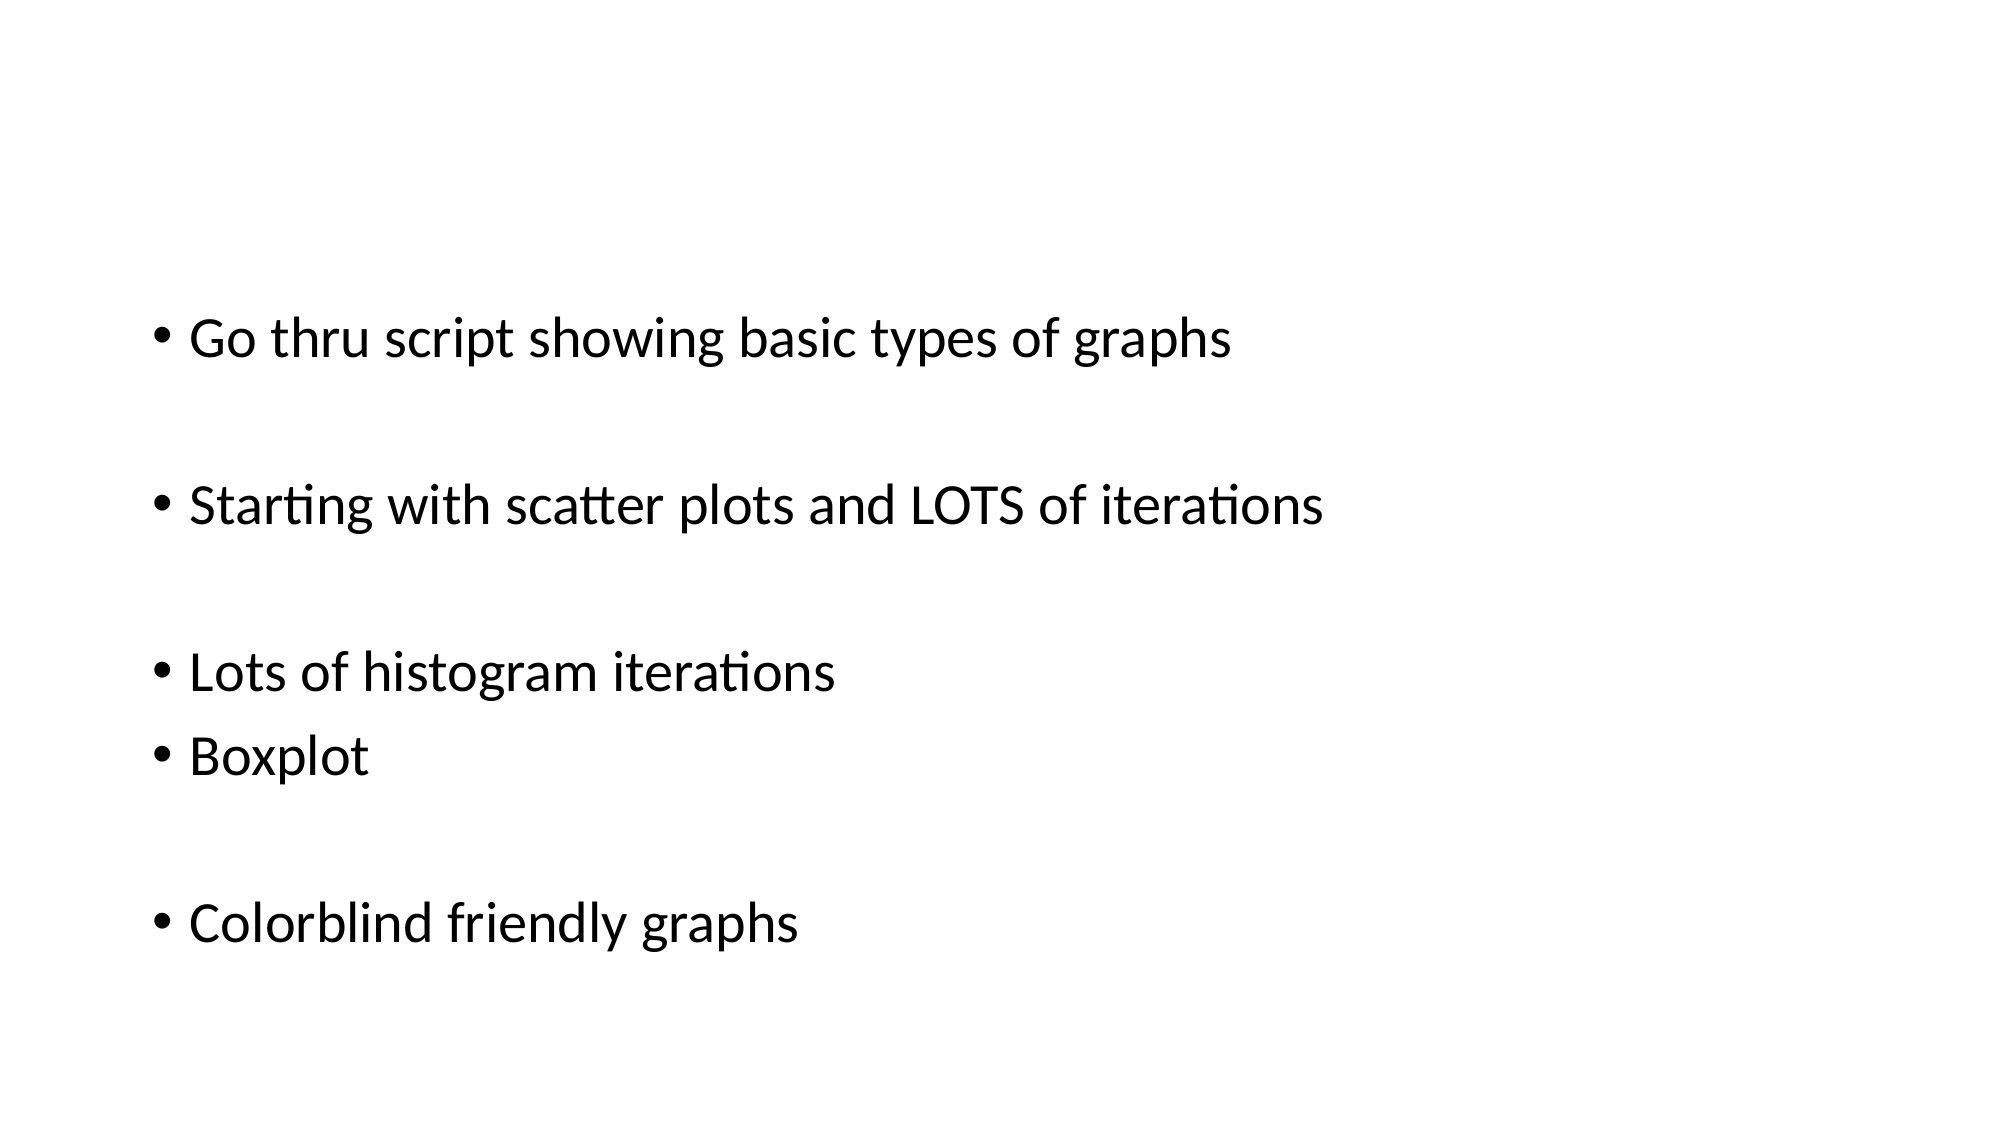

#
Go thru script showing basic types of graphs

Starting with scatter plots and LOTS of iterations

Lots of histogram iterations
Boxplot

Colorblind friendly graphs